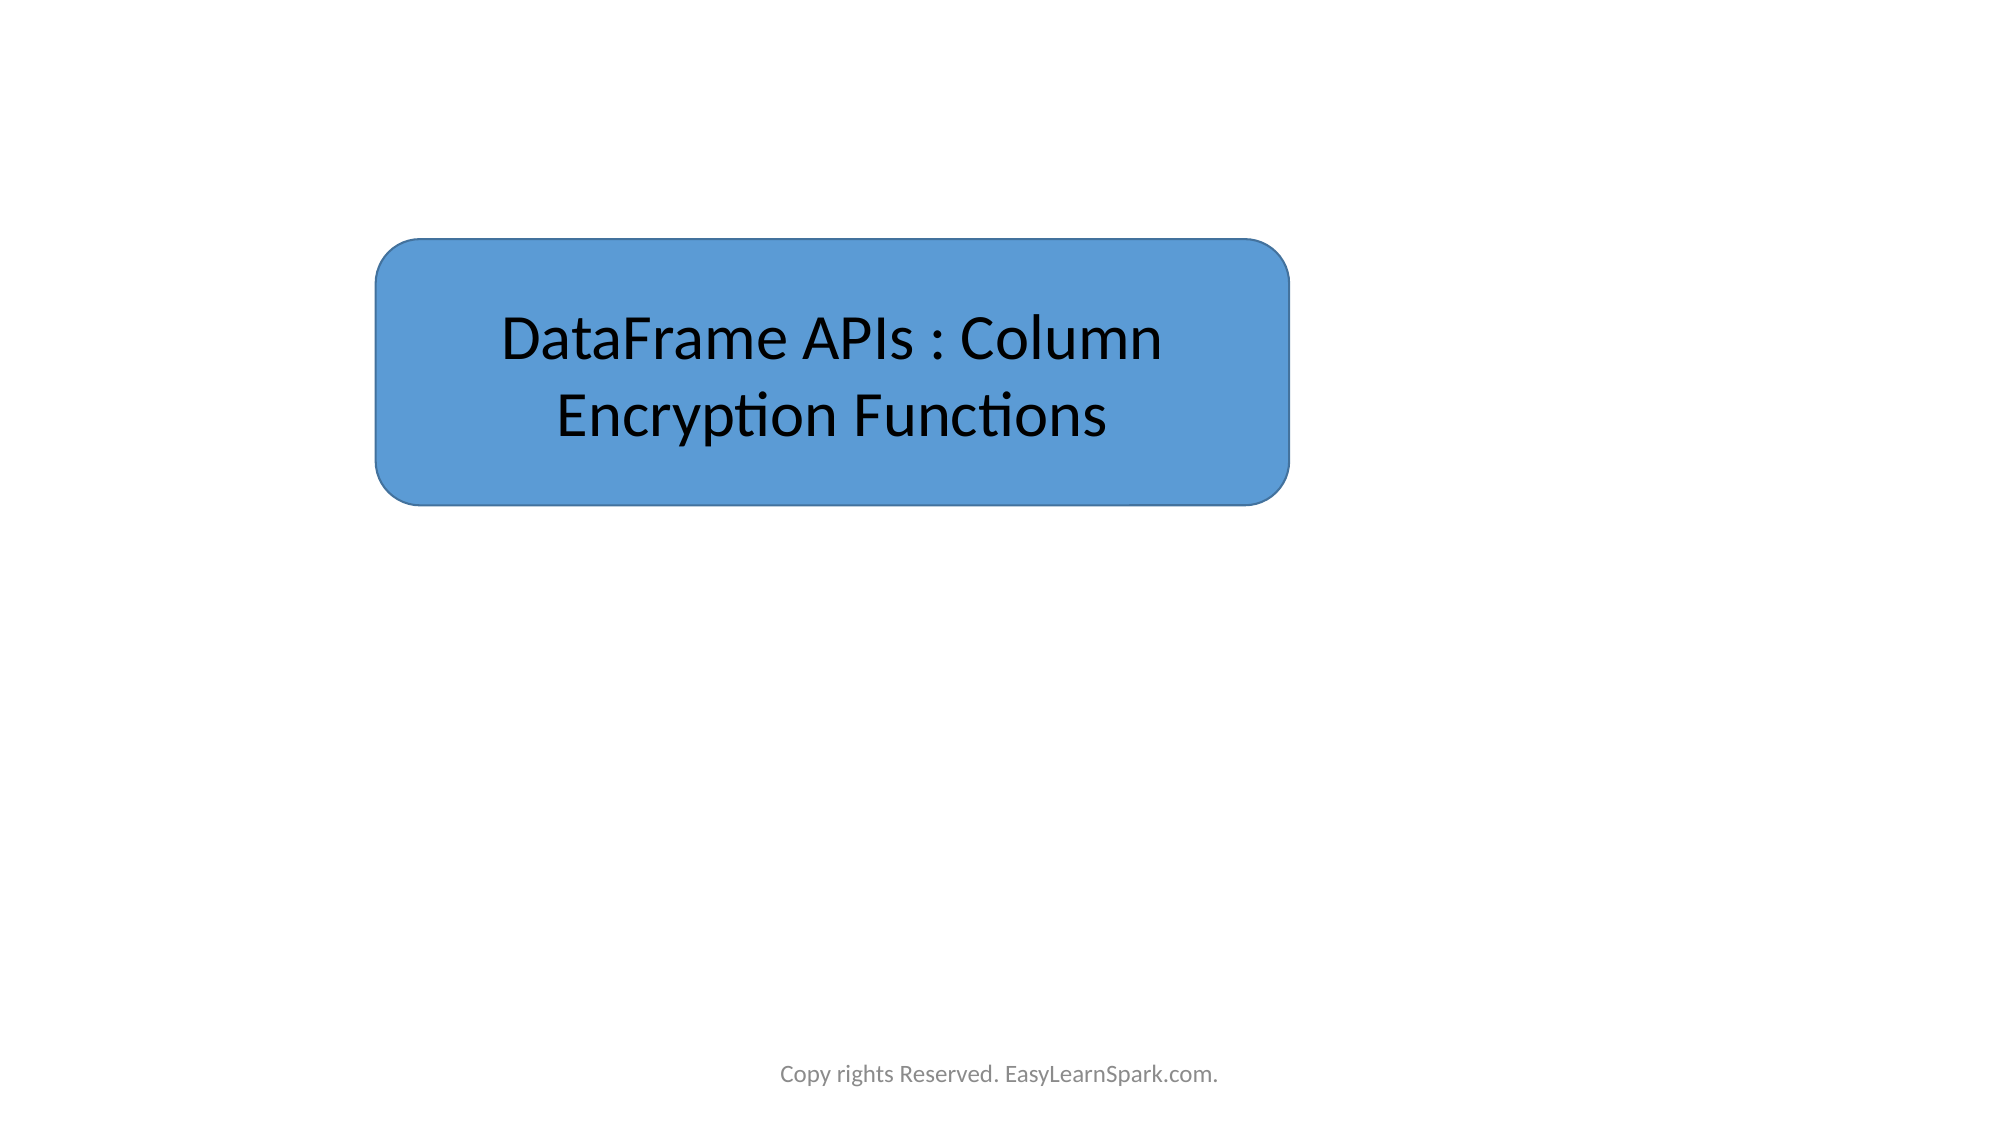

DataFrame APIs : Column Encryption Functions
Copy rights Reserved. EasyLearnSpark.com.